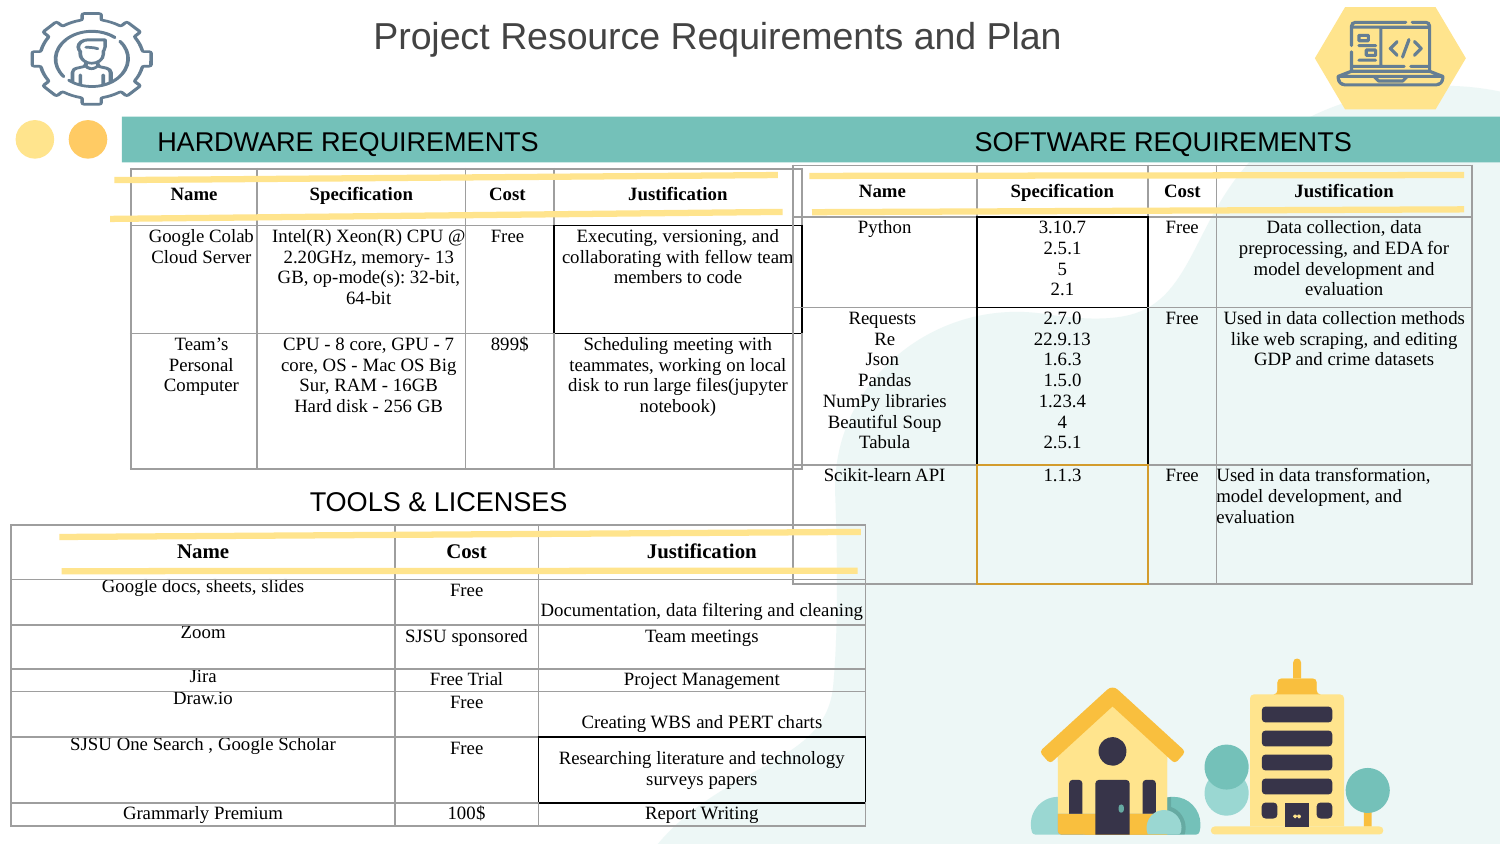

# Project Resource Requirements and Plan

HARDWARE REQUIREMENTS
SOFTWARE REQUIREMENTS
| Name | Specification | Cost | Justification |
| --- | --- | --- | --- |
| Python | 3.10.7 2.5.1 5 2.1 | Free | Data collection, data preprocessing, and EDA for model development and evaluation |
| Requests Re Json Pandas NumPy libraries Beautiful Soup Tabula | 2.7.0 22.9.13 1.6.3 1.5.0 1.23.4 4 2.5.1 | Free | Used in data collection methods like web scraping, and editing GDP and crime datasets |
| Scikit-learn API | 1.1.3 | Free | Used in data transformation, model development, and evaluation |
| Name | Specification | Cost | Justification |
| --- | --- | --- | --- |
| Google Colab Cloud Server | Intel(R) Xeon(R) CPU @ 2.20GHz, memory- 13 GB, op-mode(s): 32-bit, 64-bit | Free | Executing, versioning, and collaborating with fellow team members to code |
| Team’s Personal Computer | CPU - 8 core, GPU - 7 core, OS - Mac OS Big Sur, RAM - 16GB Hard disk - 256 GB | 899$ | Scheduling meeting with teammates, working on local disk to run large files(jupyter notebook) |
TOOLS & LICENSES
| Name | Cost | Justification |
| --- | --- | --- |
| Google docs, sheets, slides | Free | Documentation, data filtering and cleaning |
| Zoom | SJSU sponsored | Team meetings |
| Jira | Free Trial | Project Management |
| Draw.io | Free | Creating WBS and PERT charts |
| SJSU One Search , Google Scholar | Free | Researching literature and technology surveys papers |
| Grammarly Premium | 100$ | Report Writing |